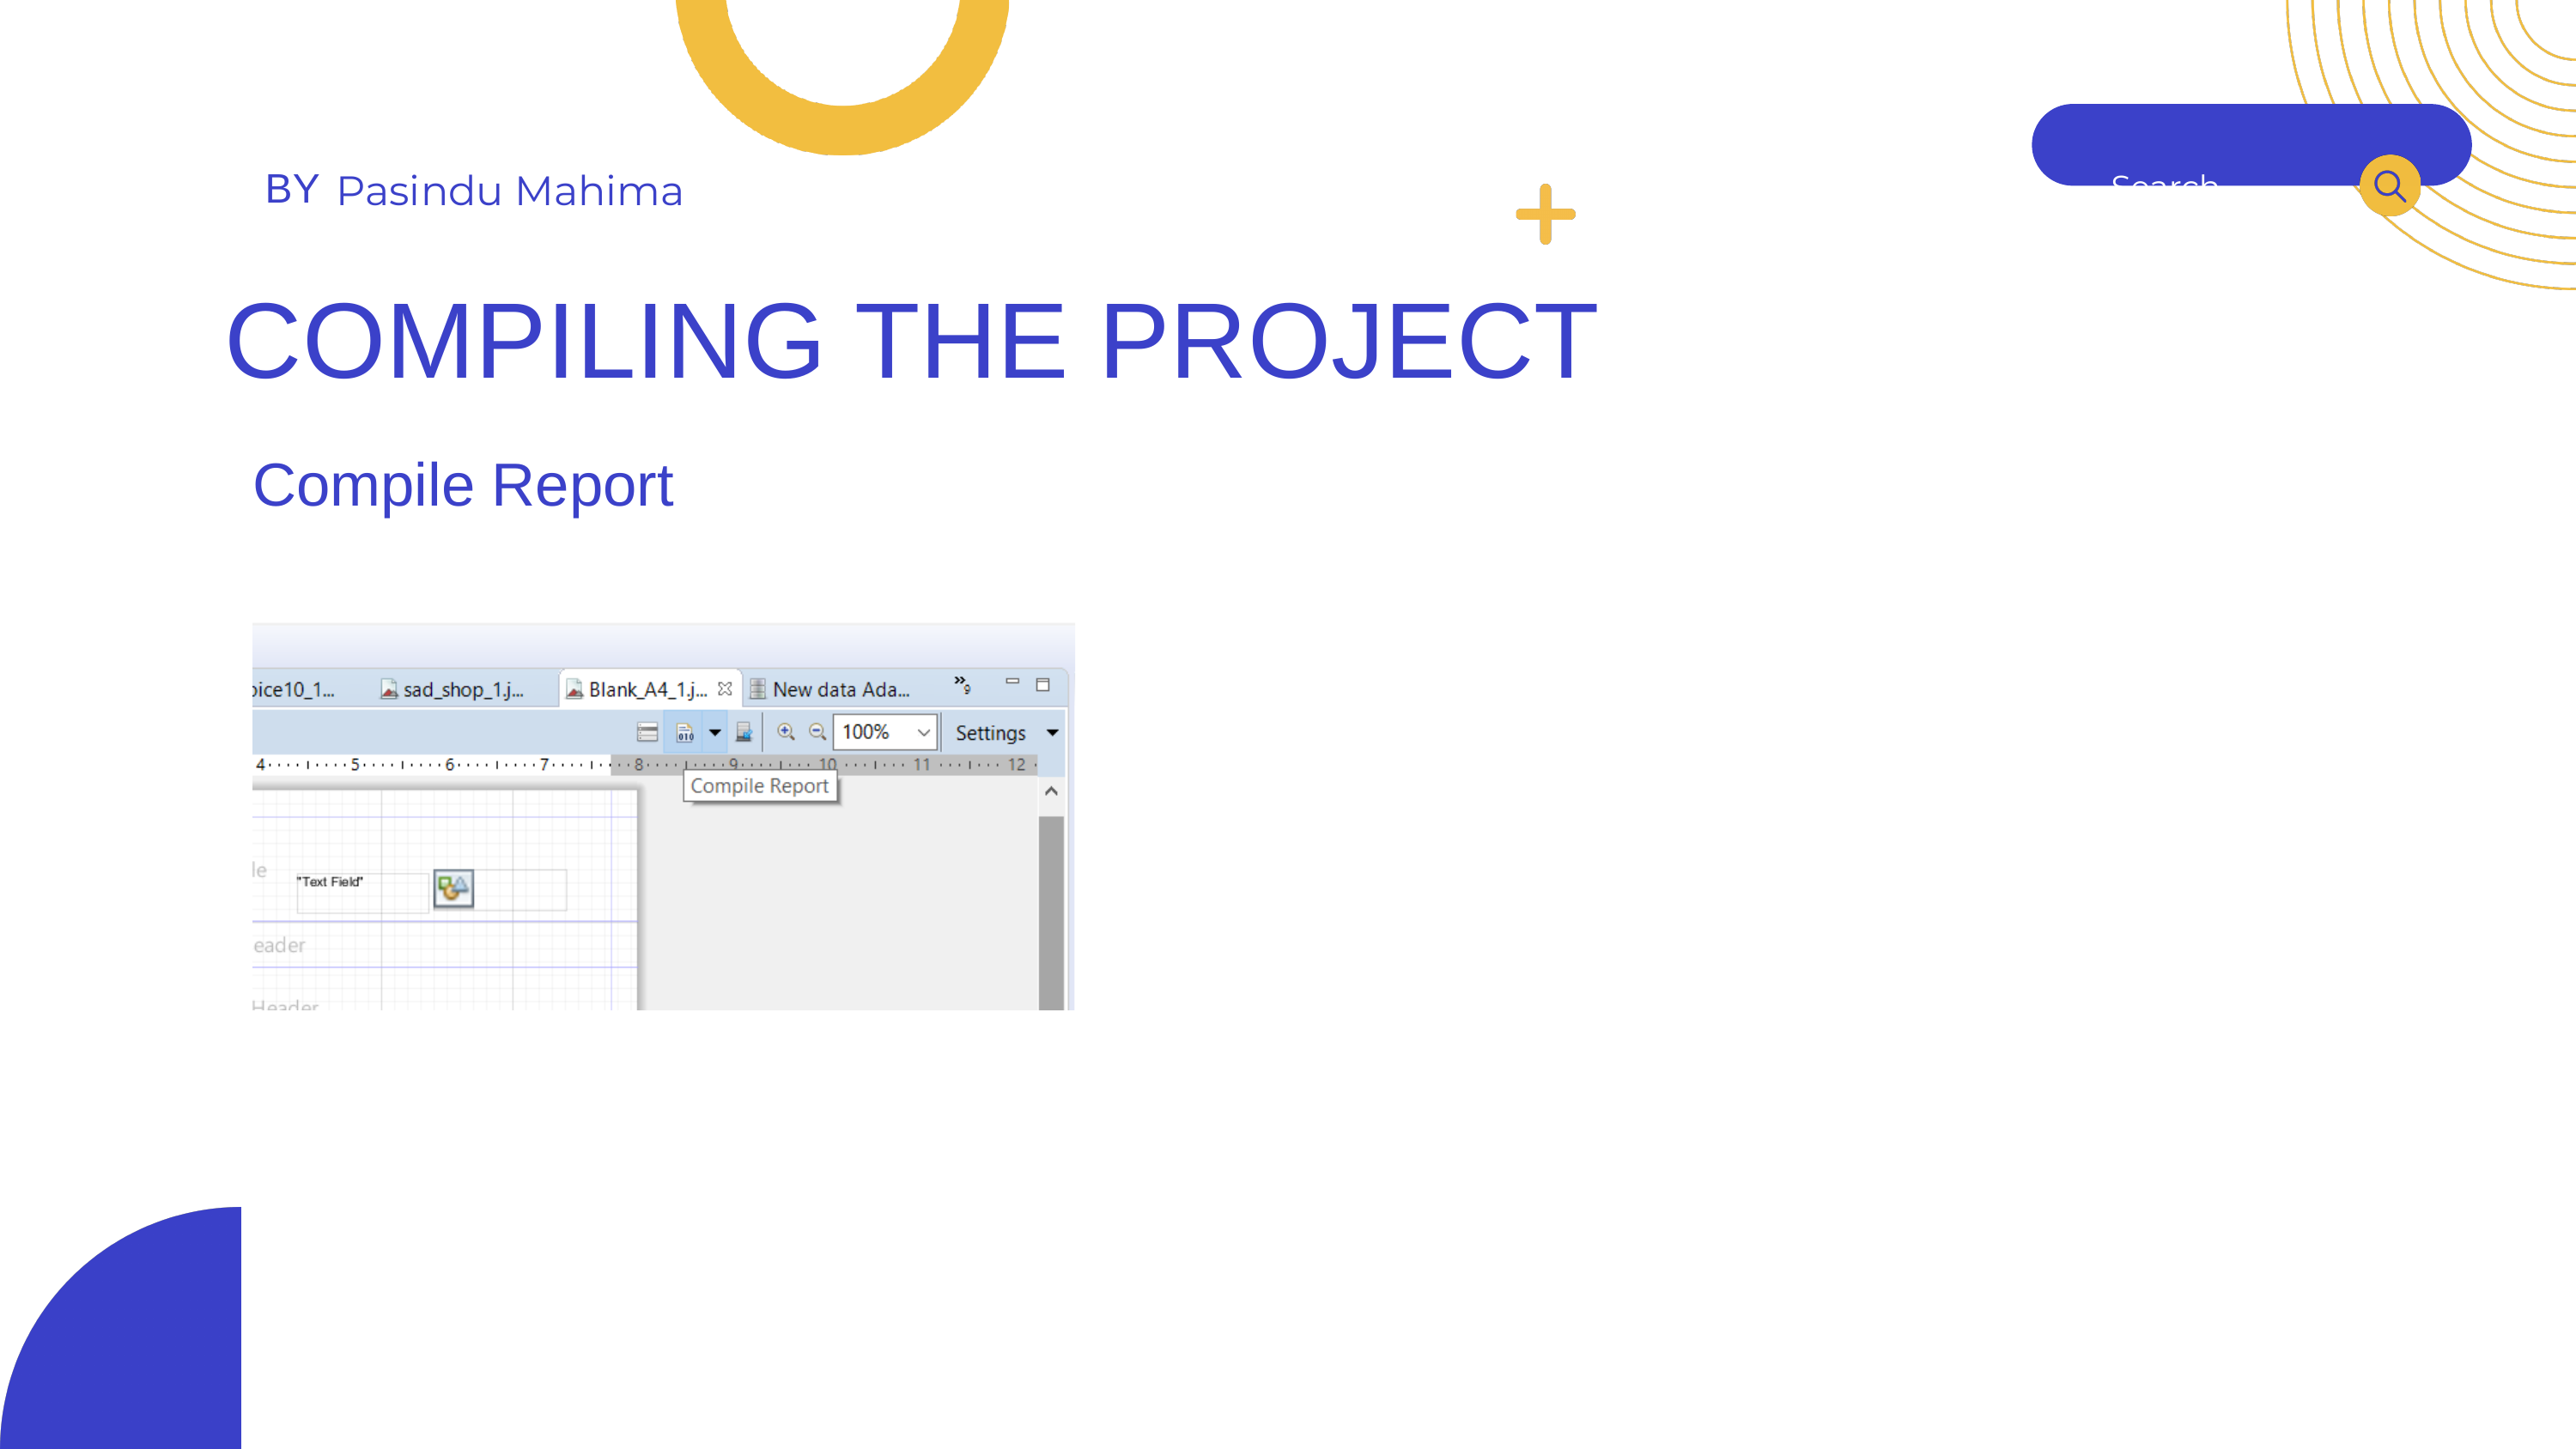

BY

Pasindu Mahima
Search . . .

COMPILING THE PROJECT
Compile Report